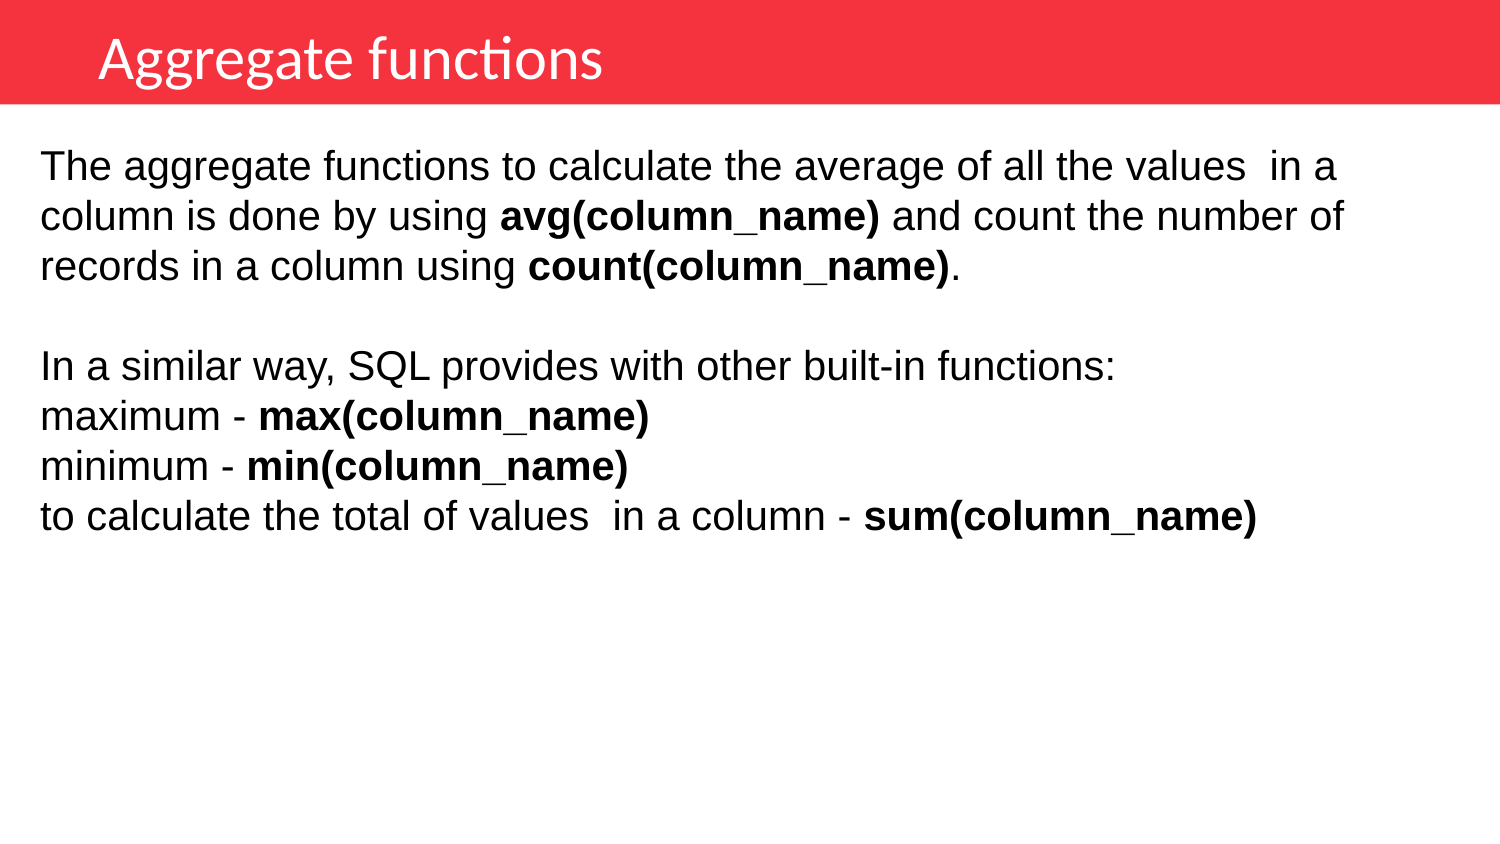

Aggregate functions

The aggregate functions to calculate the average of all the values  in a column is done by using avg(column_name) and count the number of records in a column using count(column_name).

In a similar way, SQL provides with other built-in functions:
maximum - max(column_name)
minimum - min(column_name)
to calculate the total of values  in a column - sum(column_name)